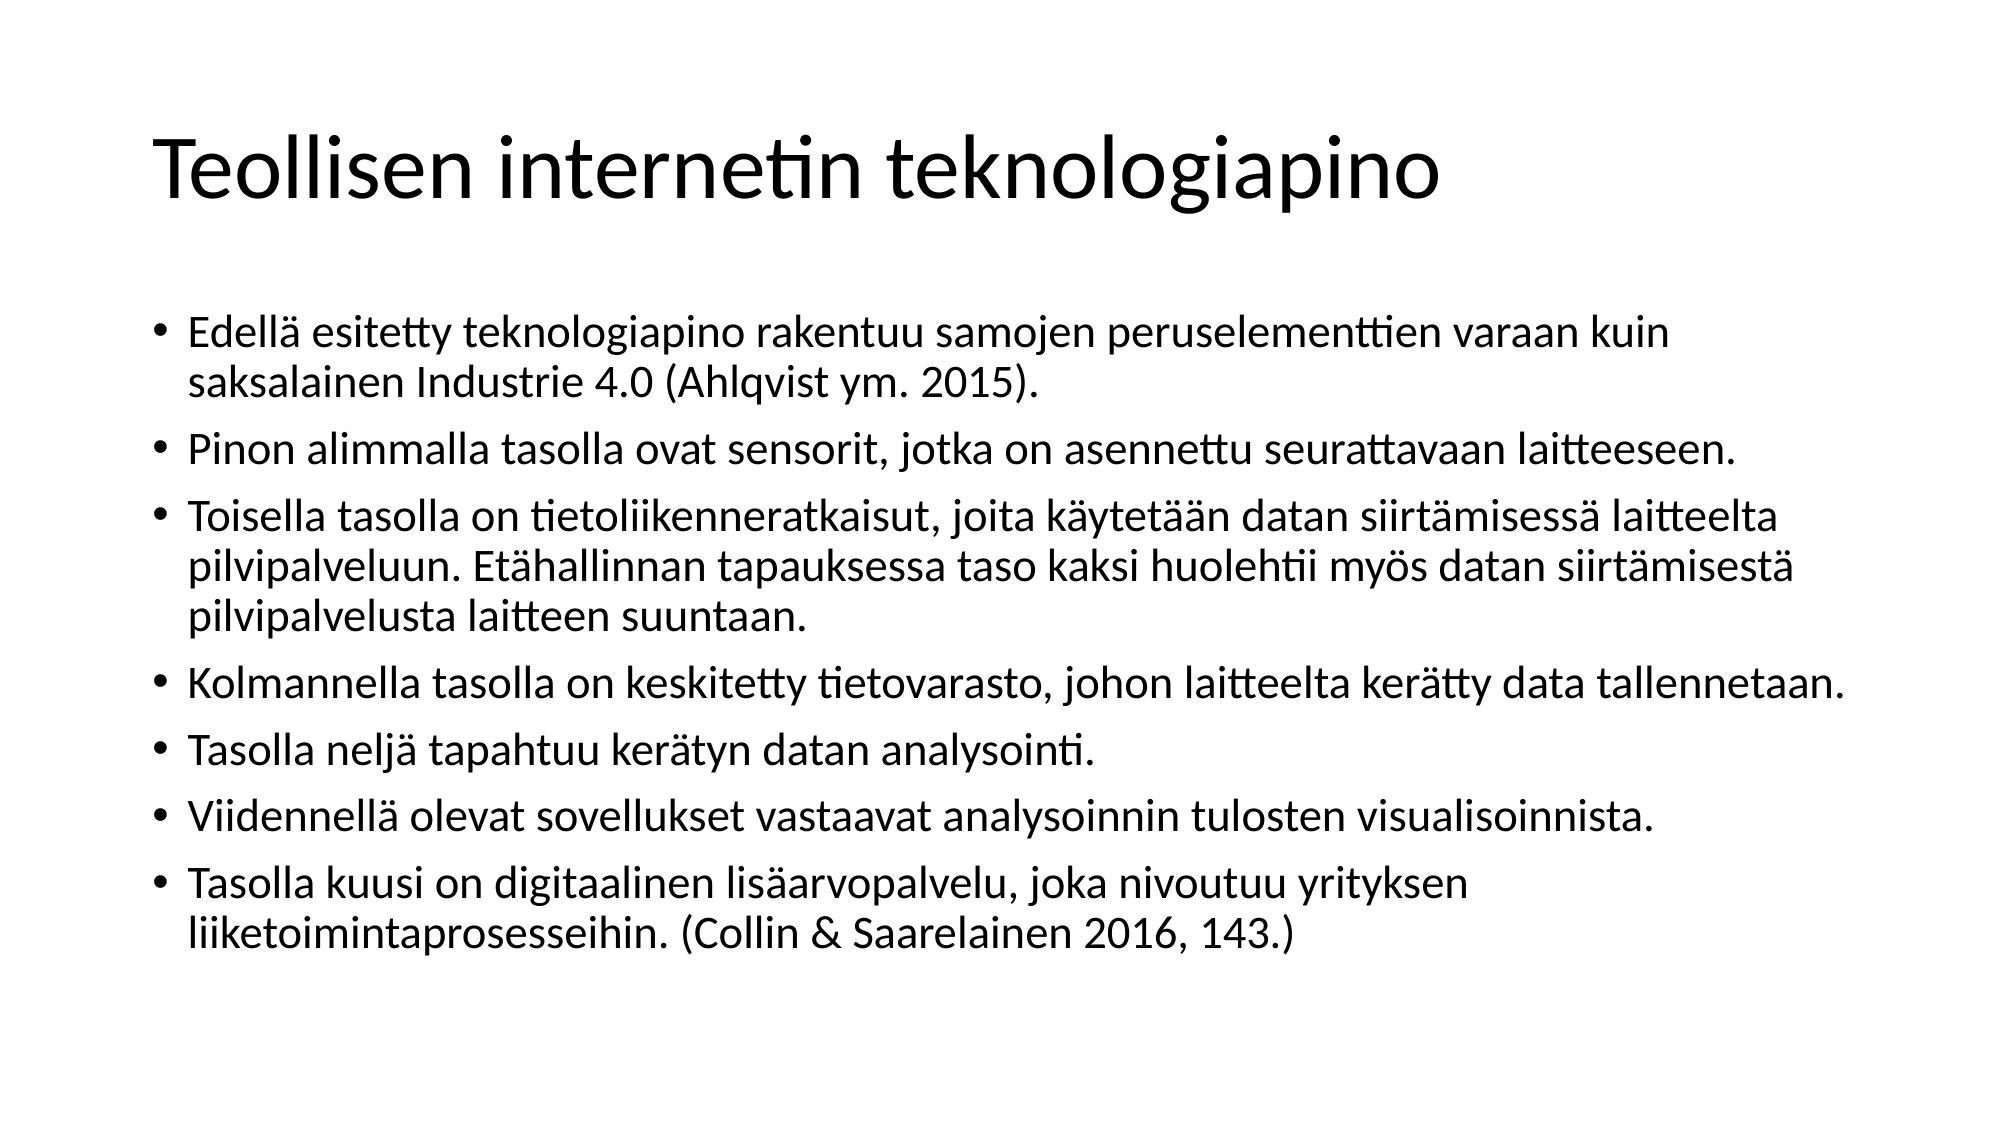

# Teollisen internetin teknologiapino
Edellä esitetty teknologiapino rakentuu samojen peruselementtien varaan kuin saksalainen Industrie 4.0 (Ahlqvist ym. 2015).
Pinon alimmalla tasolla ovat sensorit, jotka on asennettu seurattavaan laitteeseen.
Toisella tasolla on tietoliikenneratkaisut, joita käytetään datan siirtämisessä laitteelta pilvipalveluun. Etähallinnan tapauksessa taso kaksi huolehtii myös datan siirtämisestä pilvipalvelusta laitteen suuntaan.
Kolmannella tasolla on keskitetty tietovarasto, johon laitteelta kerätty data tallennetaan.
Tasolla neljä tapahtuu kerätyn datan analysointi.
Viidennellä olevat sovellukset vastaavat analysoinnin tulosten visualisoinnista.
Tasolla kuusi on digitaalinen lisäarvopalvelu, joka nivoutuu yrityksen liiketoimintaprosesseihin. (Collin & Saarelainen 2016, 143.)